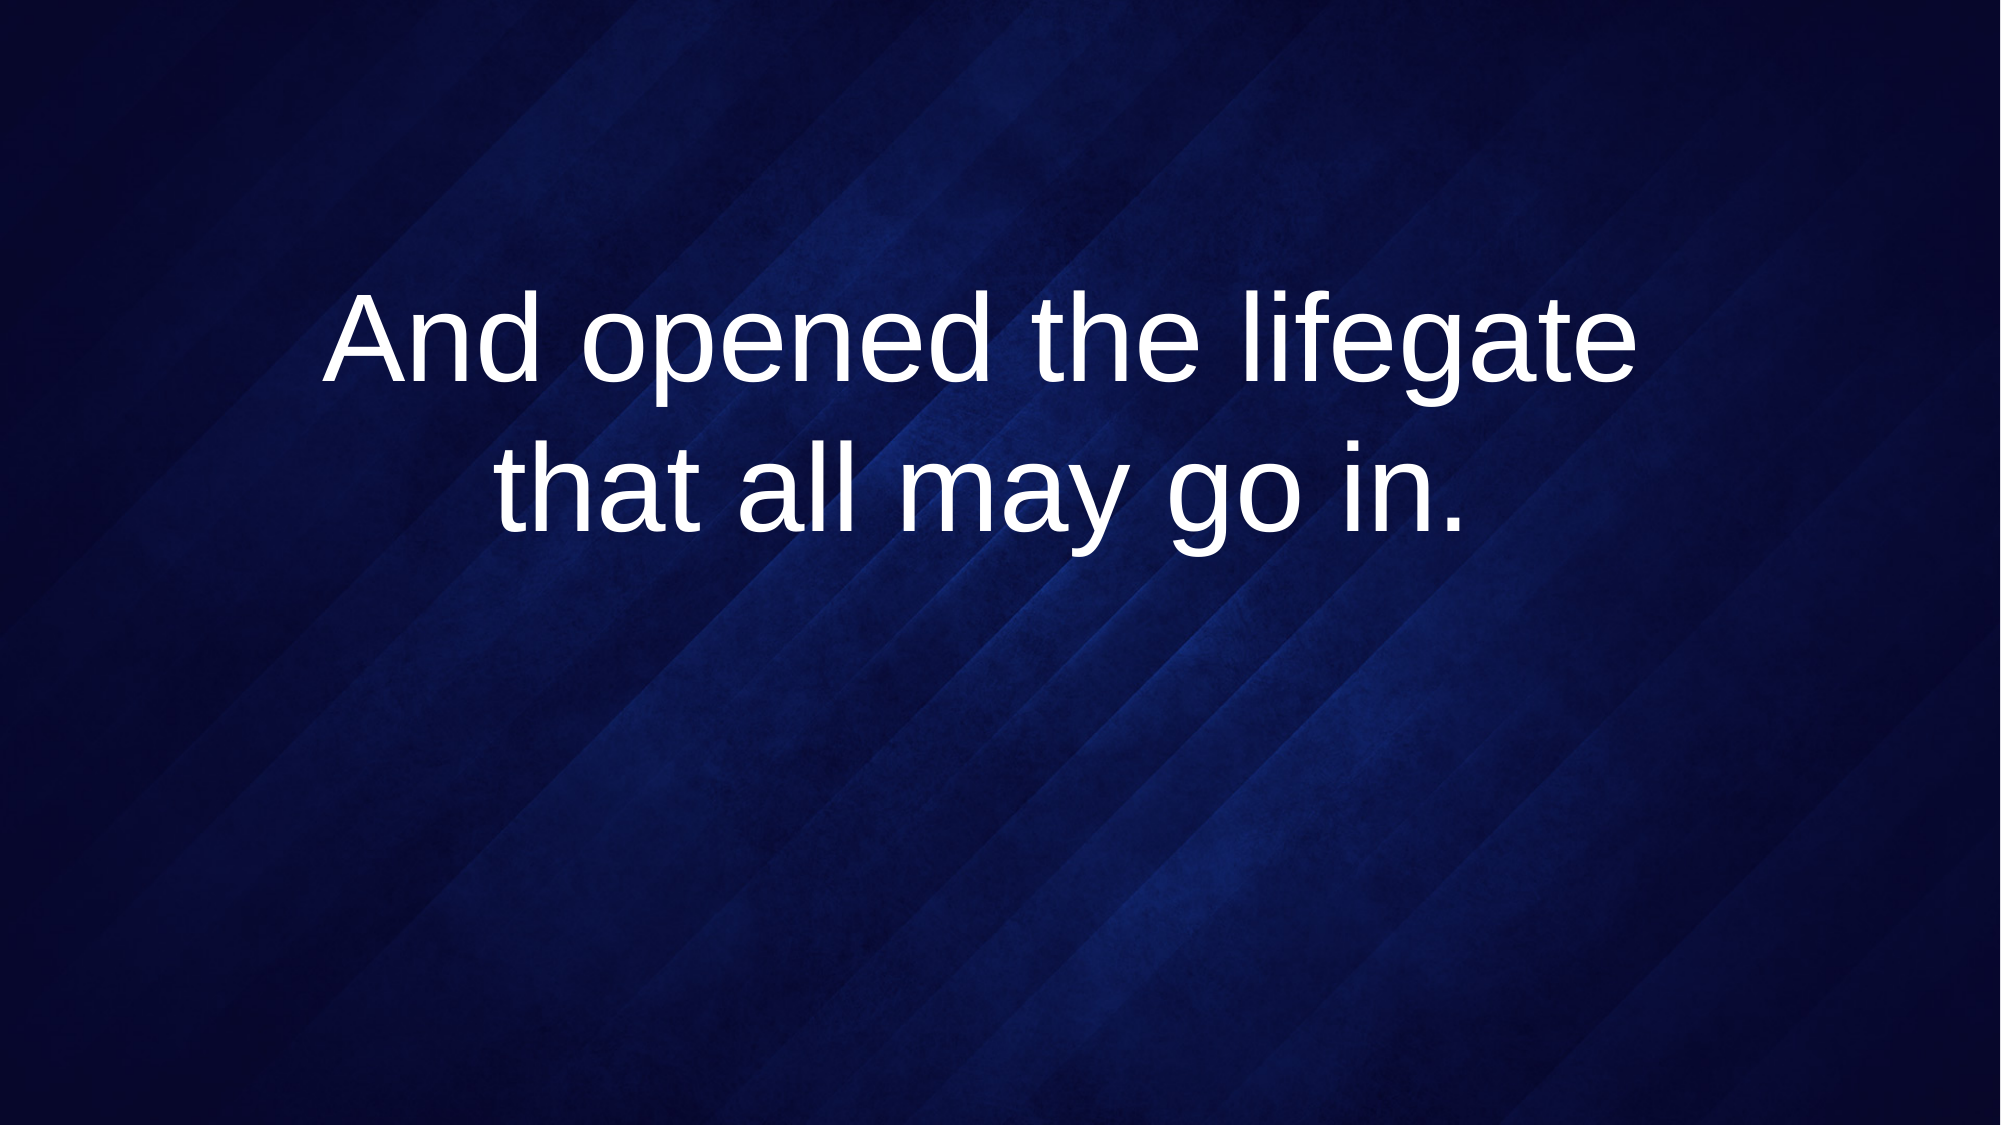

# And opened the lifegate that all may go in.